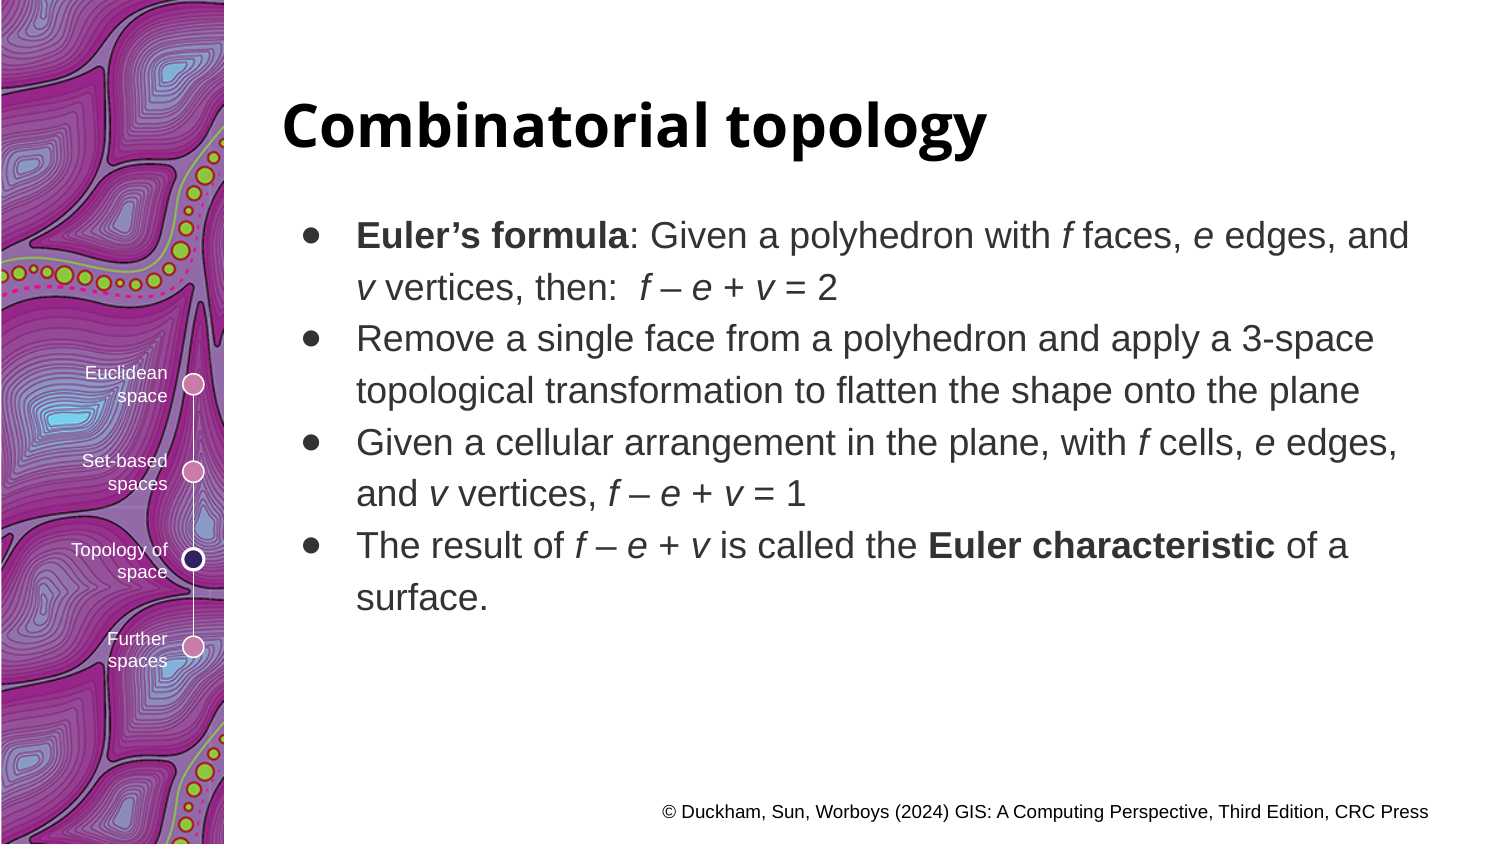

# Combinatorial topology
Euler’s formula: Given a polyhedron with f faces, e edges, and v vertices, then:  f – e + v = 2
Remove a single face from a polyhedron and apply a 3-space topological transformation to flatten the shape onto the plane
Given a cellular arrangement in the plane, with f cells, e edges, and v vertices, f – e + v = 1
The result of f – e + v is called the Euler characteristic of a surface.